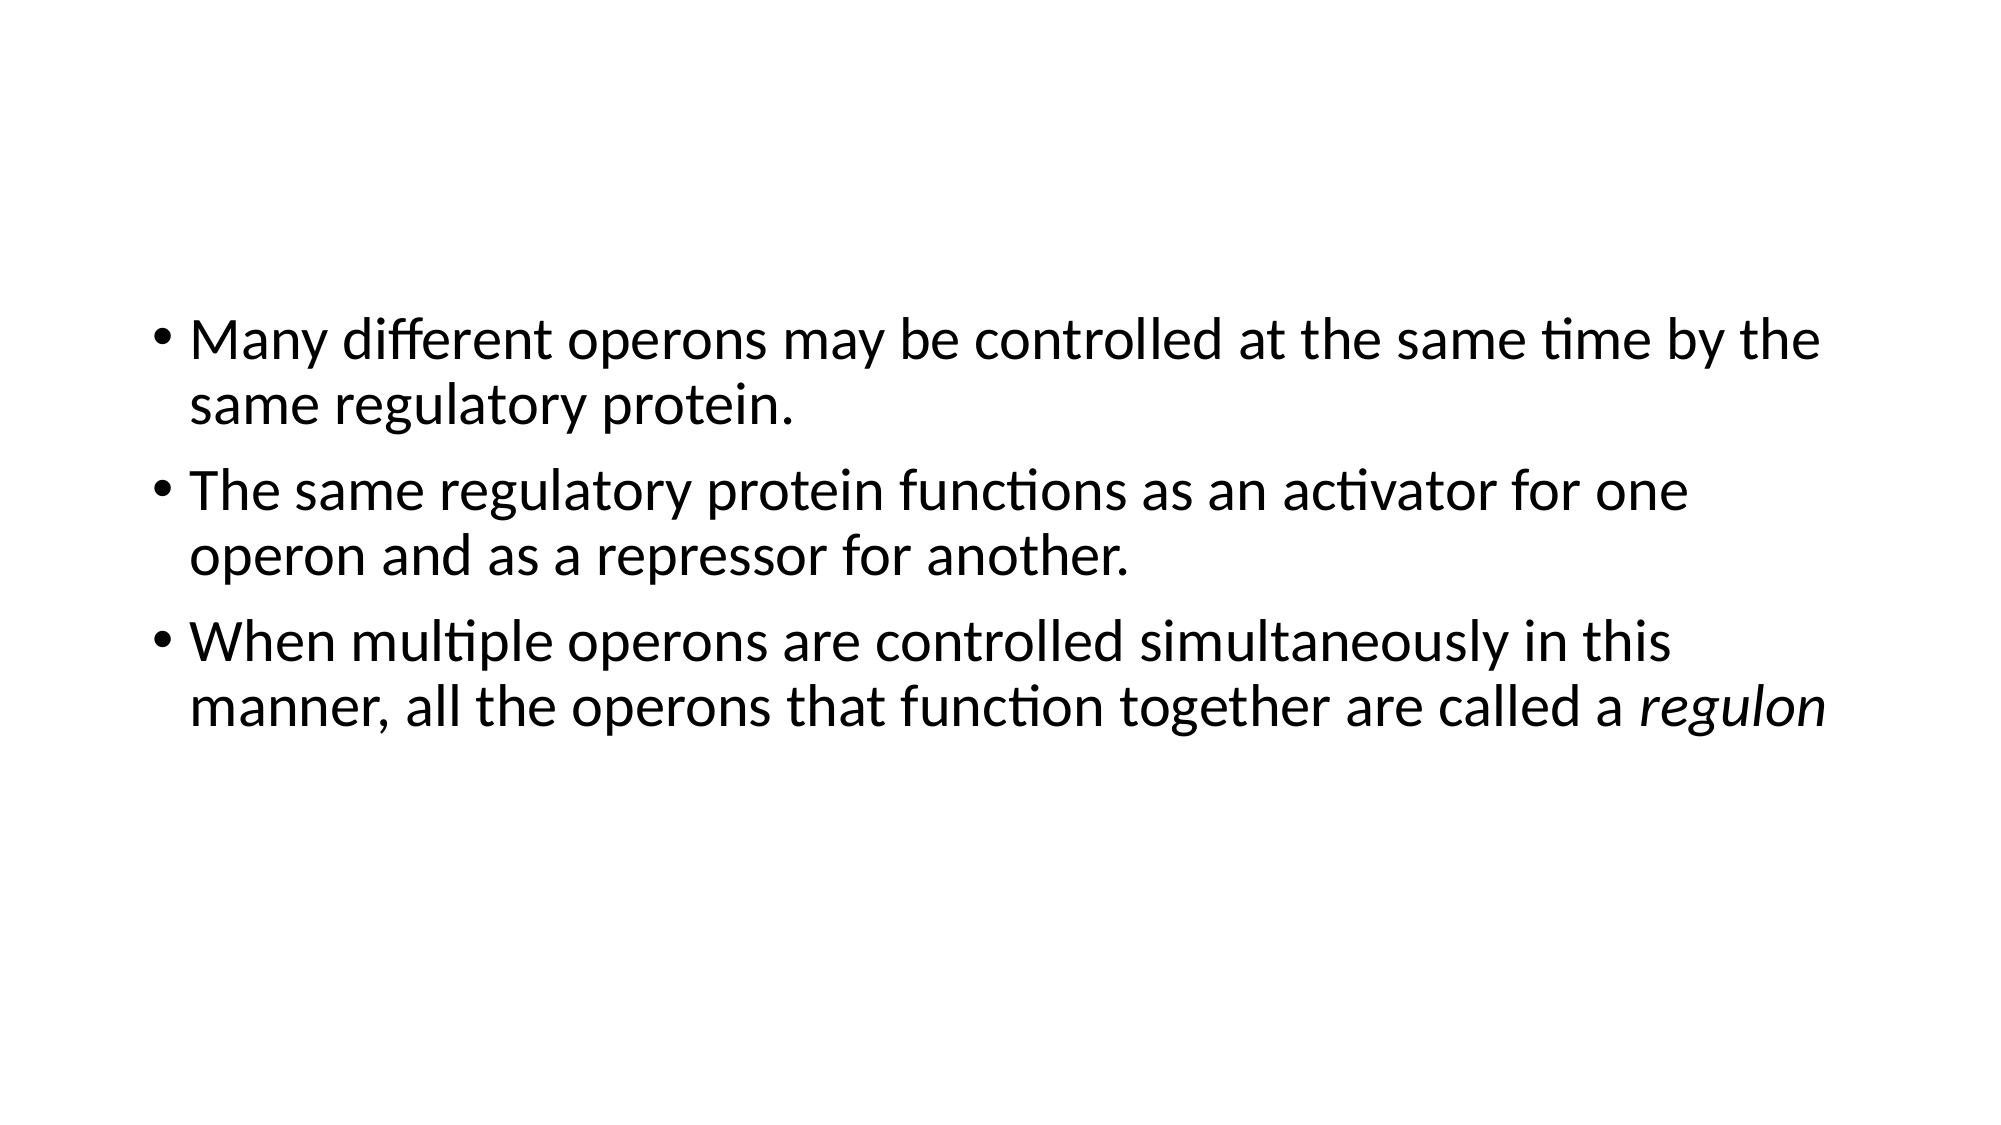

#
Many different operons may be controlled at the same time by the same regulatory protein.
The same regulatory protein functions as an activator for one operon and as a repressor for another.
When multiple operons are controlled simultaneously in this manner, all the operons that function together are called a regulon